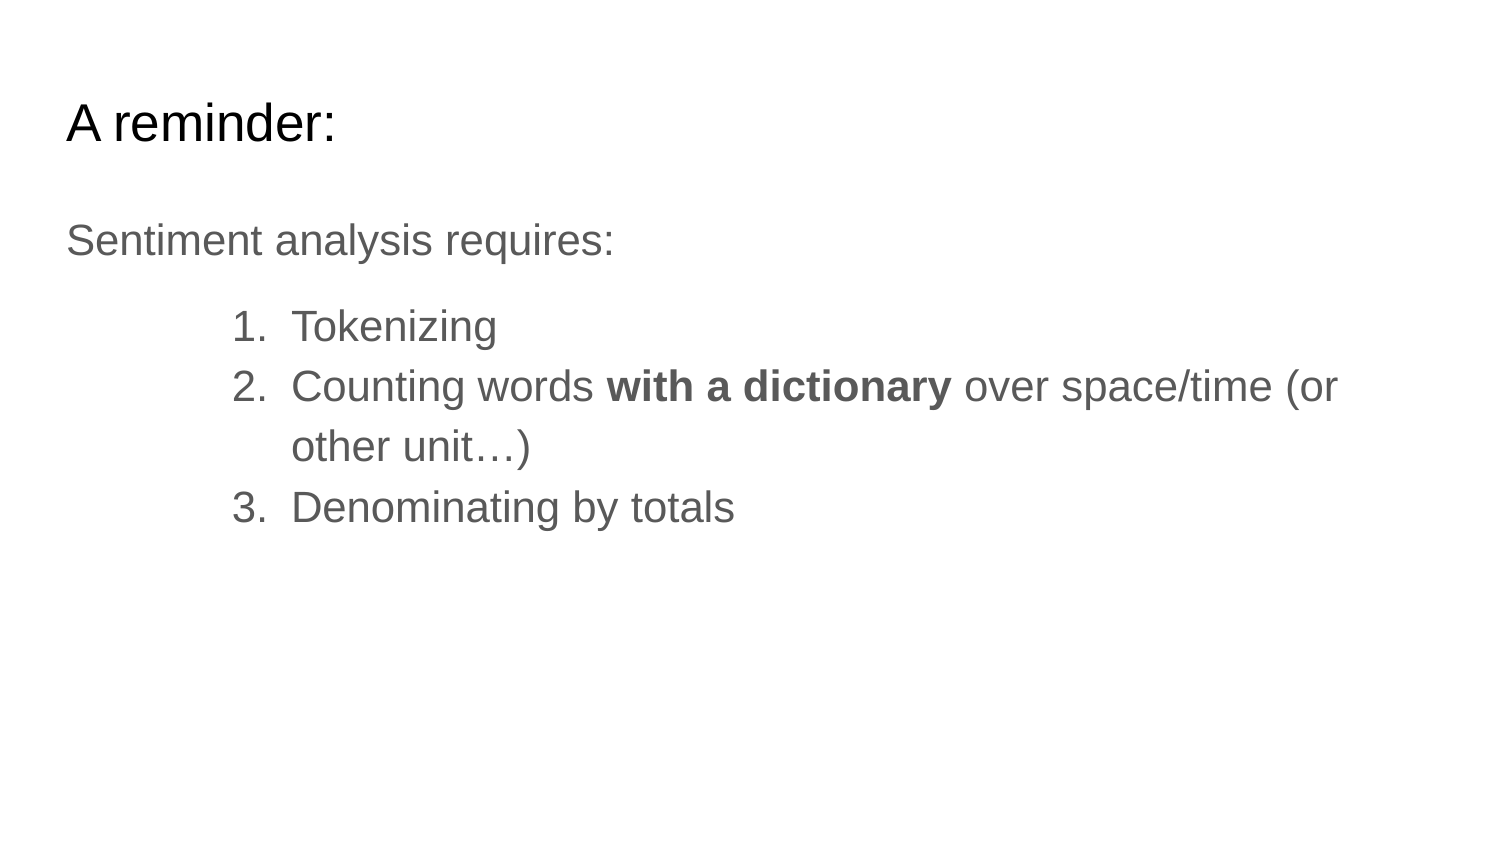

# A reminder:
Sentiment analysis requires:
Tokenizing
Counting words with a dictionary over space/time (or other unit…)
Denominating by totals